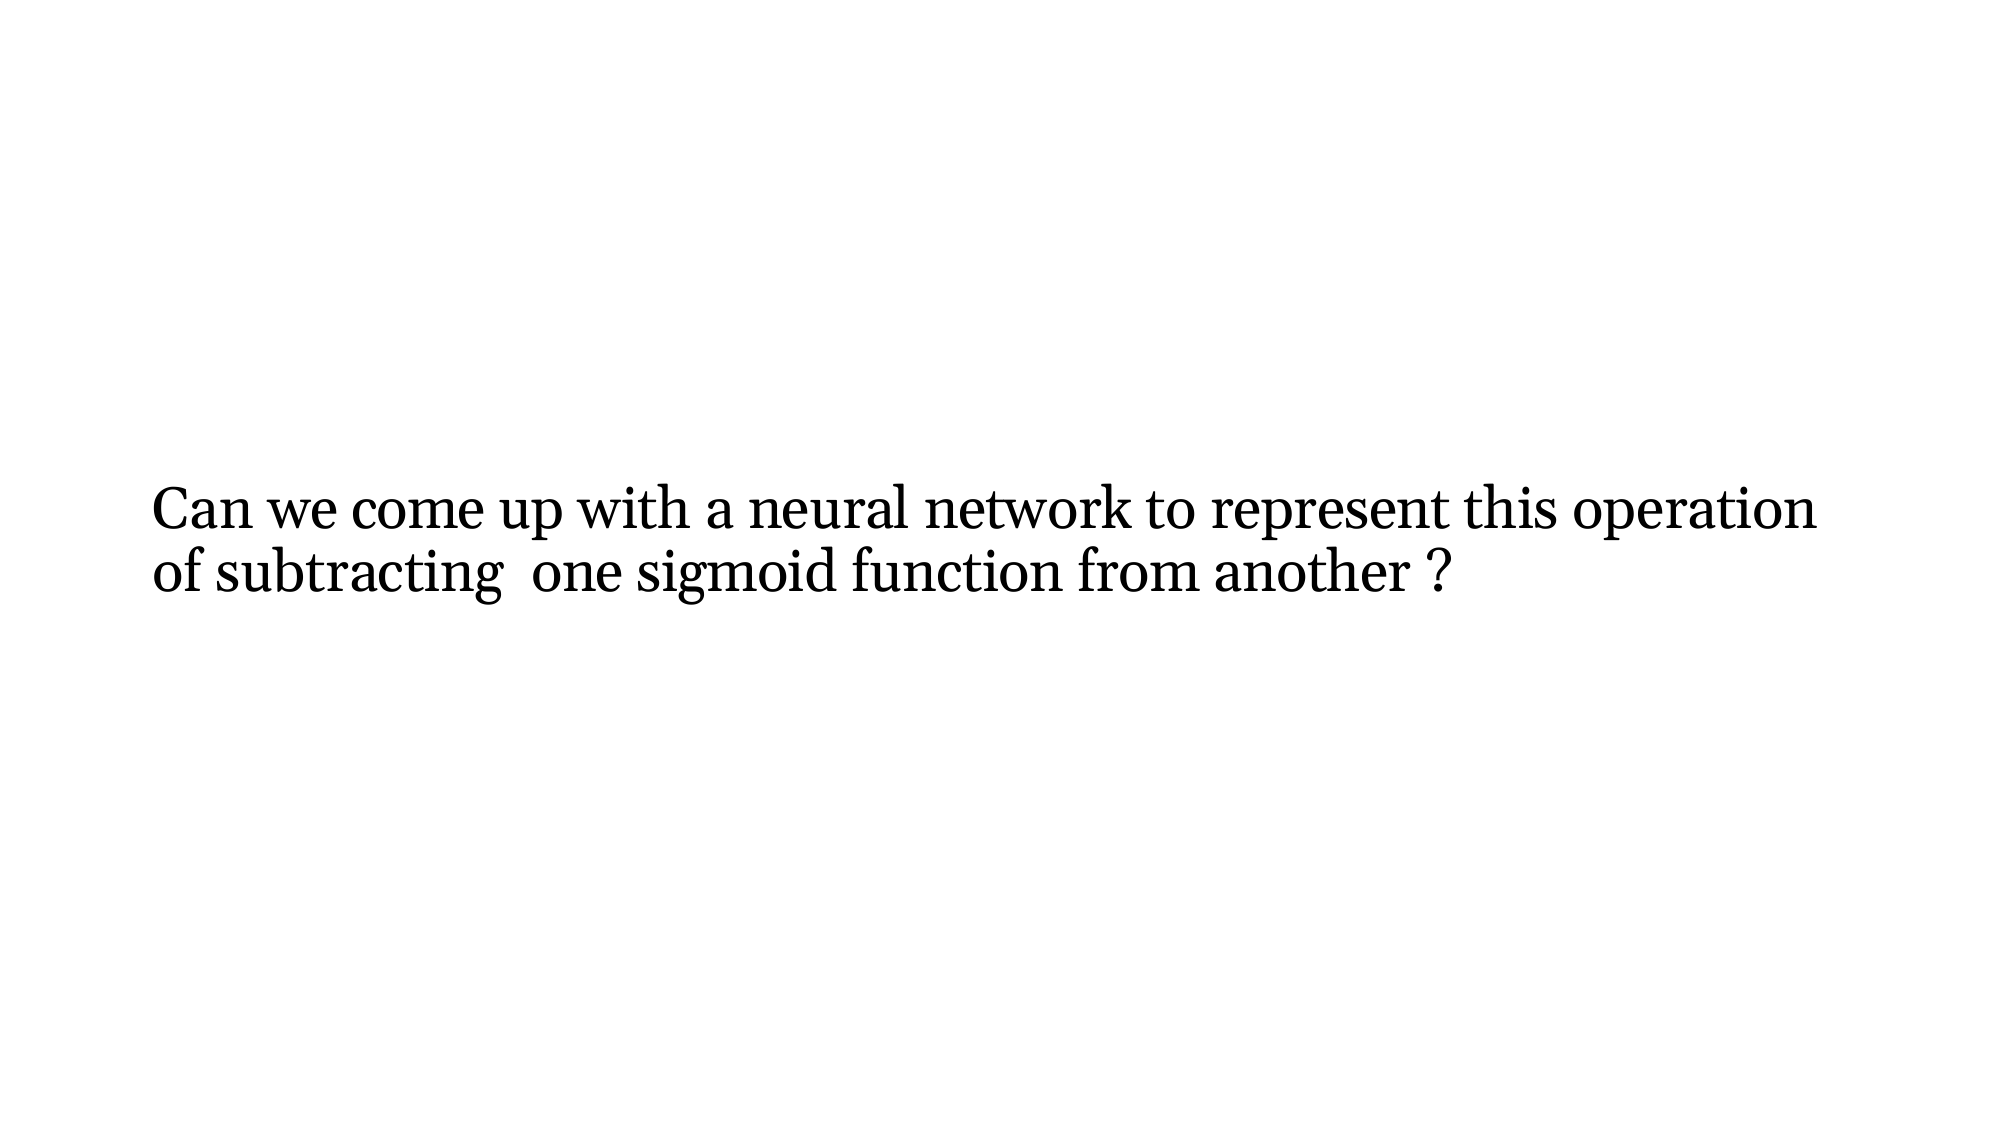

Can we come up with a neural network to represent this operation of subtracting  one sigmoid function from another ?